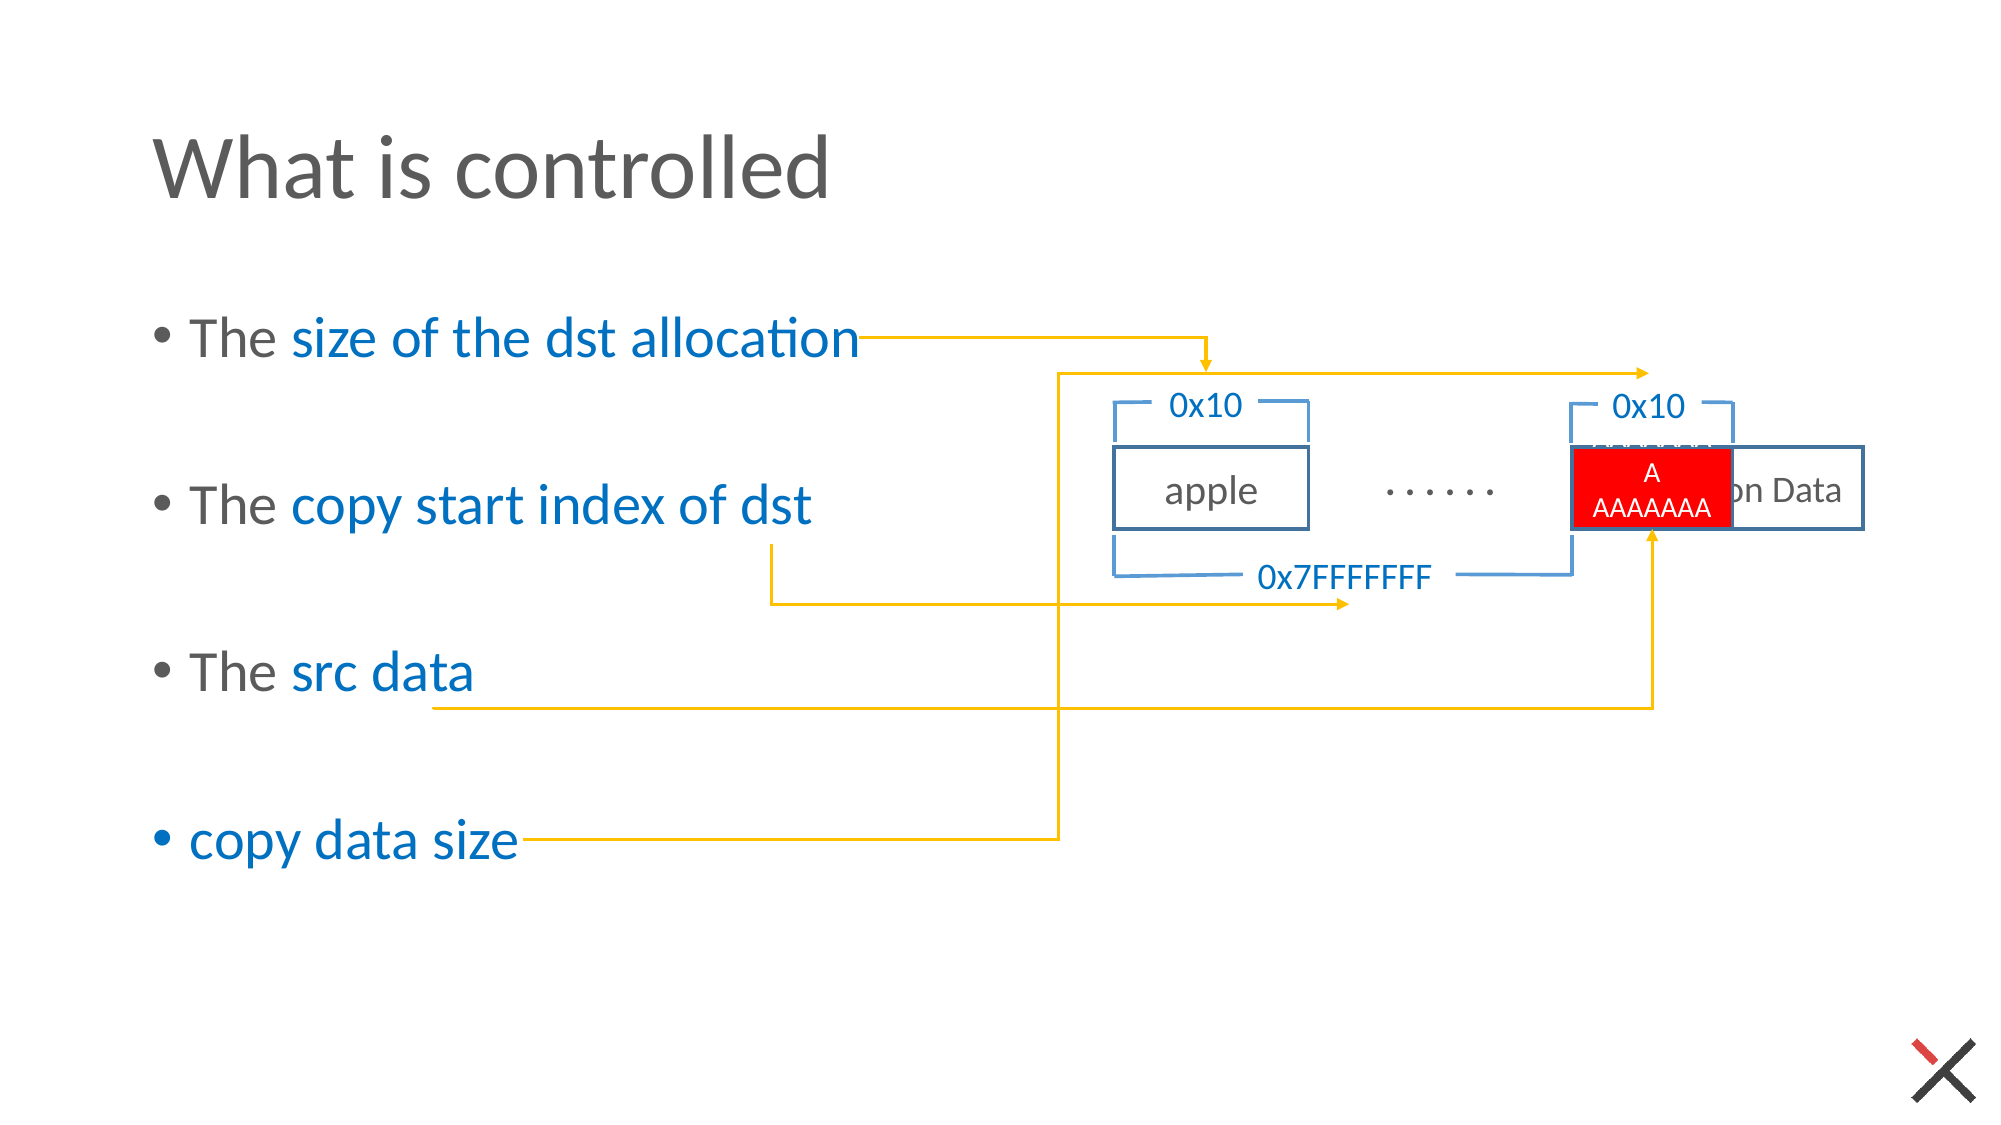

# What is controlled
The size of the dst allocation

The copy start index of dst

The src data

copy data size

0x10
0x10
apple
· · · · · ·
AAAAAAAA
AAAAAAAA
Application Data

0x7FFFFFFF